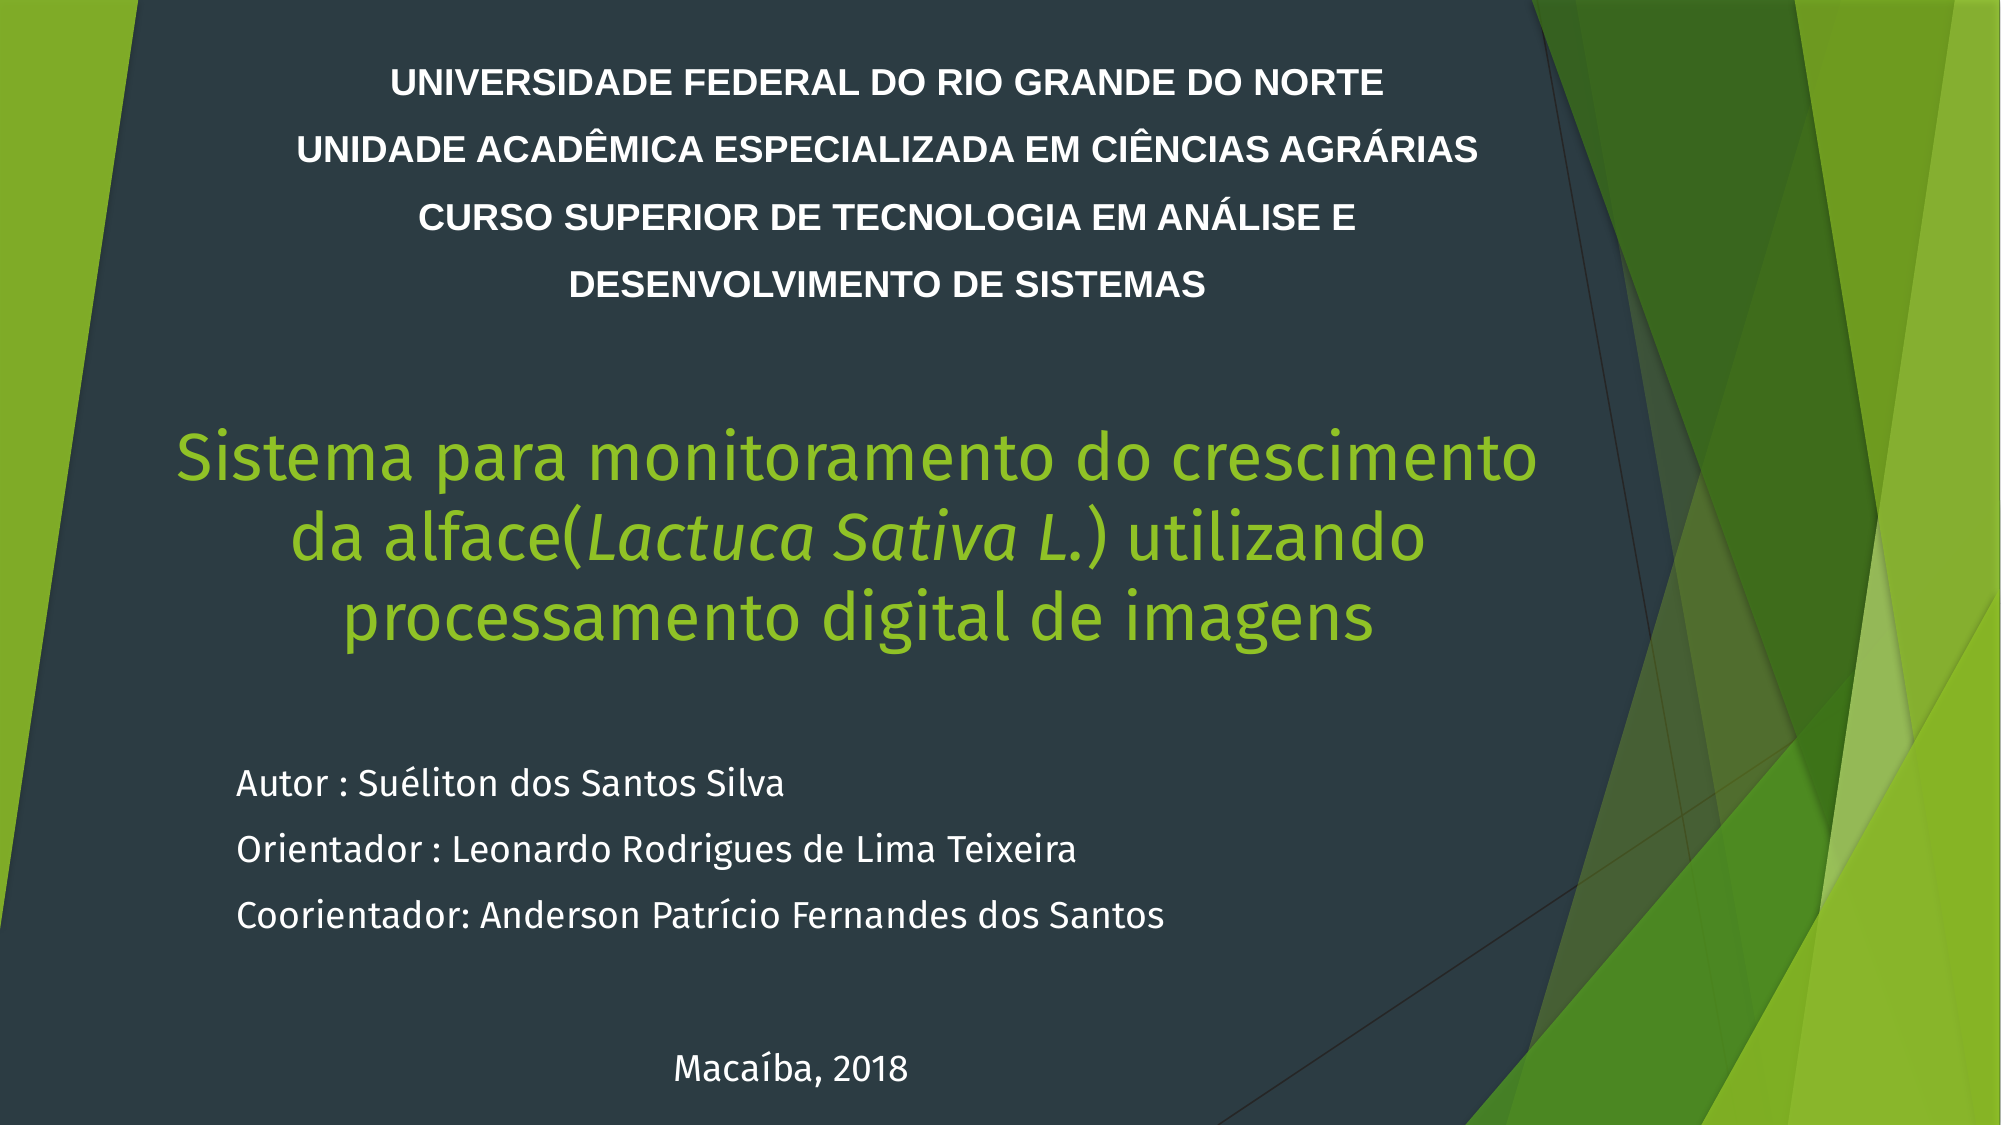

UNIVERSIDADE FEDERAL DO RIO GRANDE DO NORTE
UNIDADE ACADÊMICA ESPECIALIZADA EM CIÊNCIAS AGRÁRIAS
CURSO SUPERIOR DE TECNOLOGIA EM ANÁLISE E DESENVOLVIMENTO DE SISTEMAS
# Sistema para monitoramento do crescimento da alface(Lactuca Sativa L.) utilizando processamento digital de imagens
Autor : Suéliton dos Santos Silva
Orientador : Leonardo Rodrigues de Lima Teixeira
Coorientador: Anderson Patrício Fernandes dos Santos
Macaíba, 2018